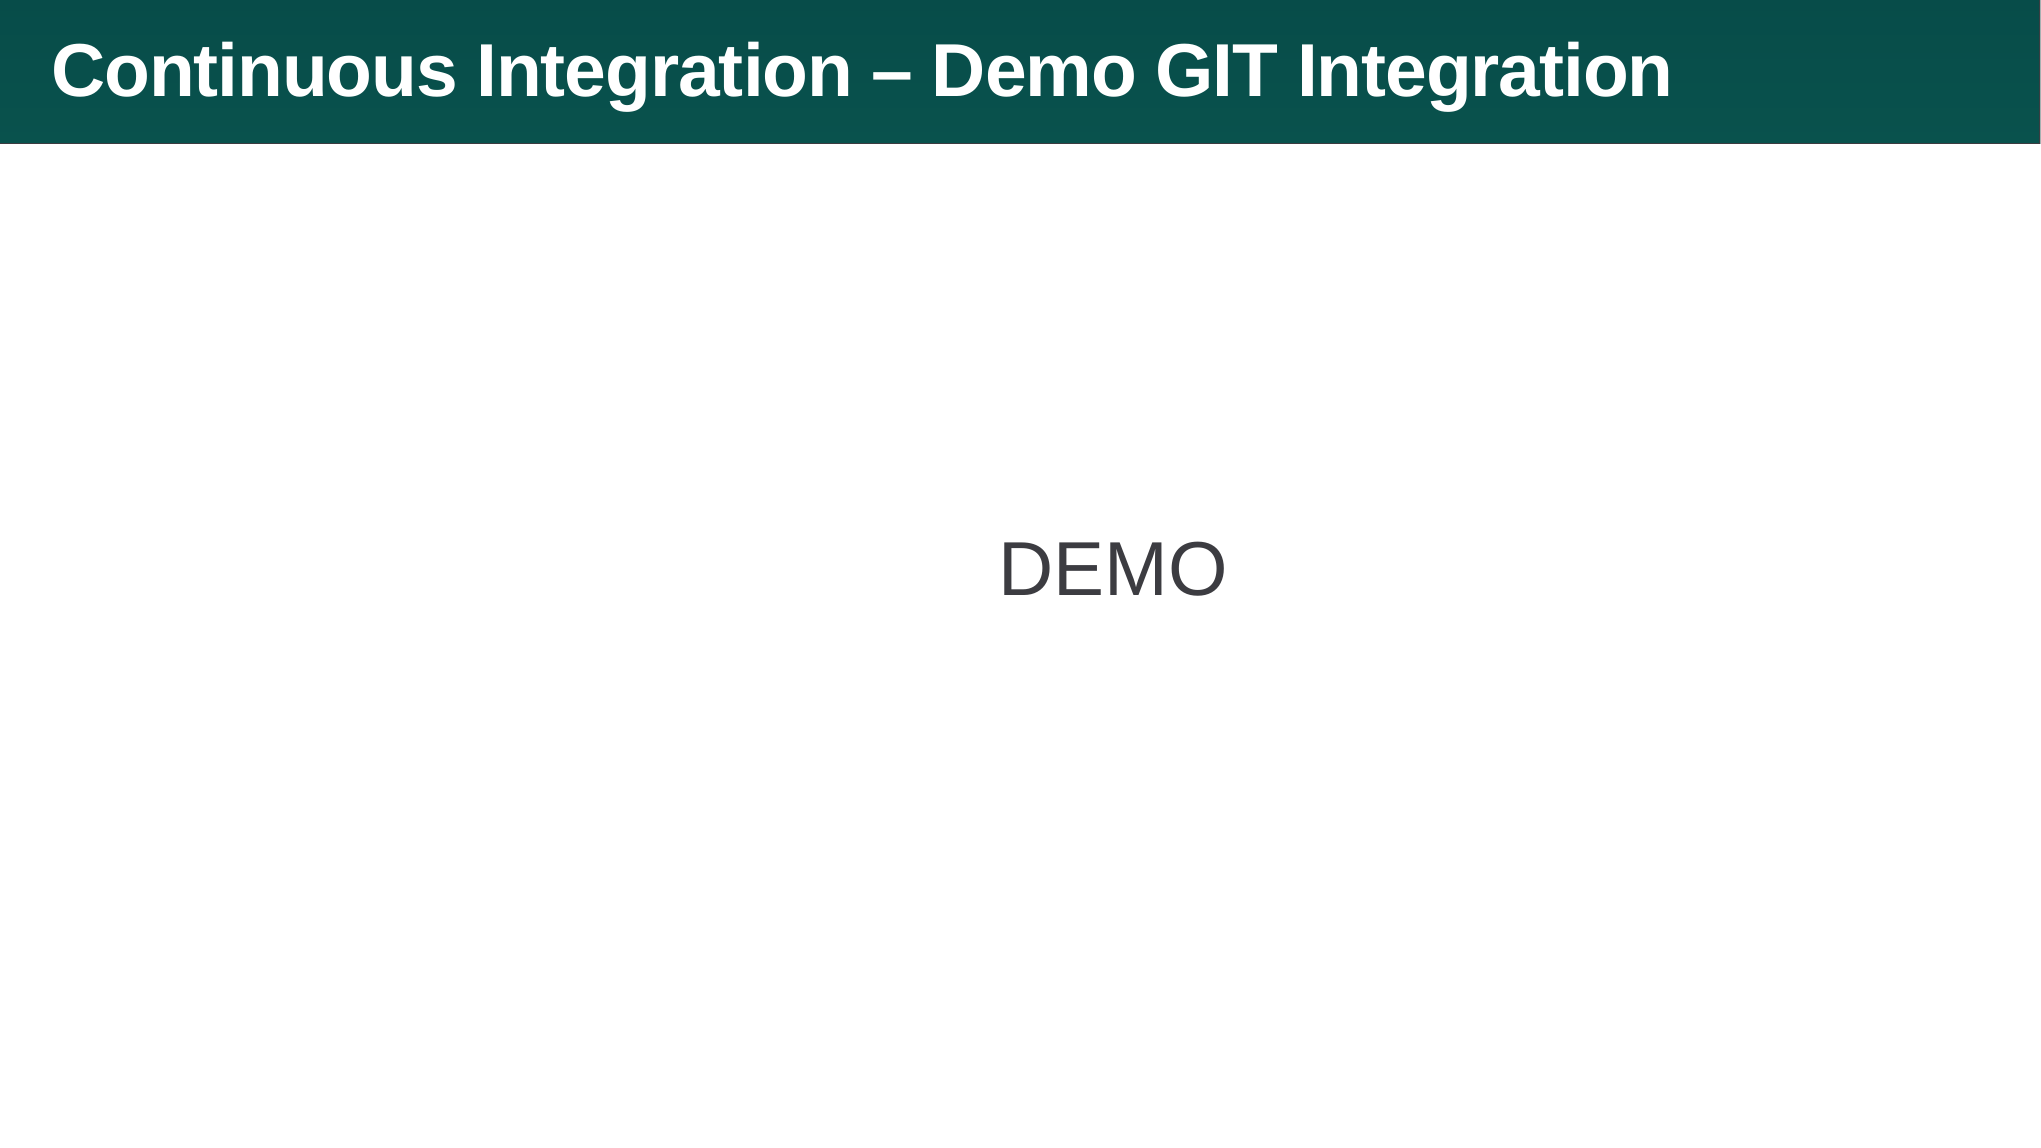

# Continuous Integration – Demo GIT Integration

						DEMO
109
Microsoft Fabric